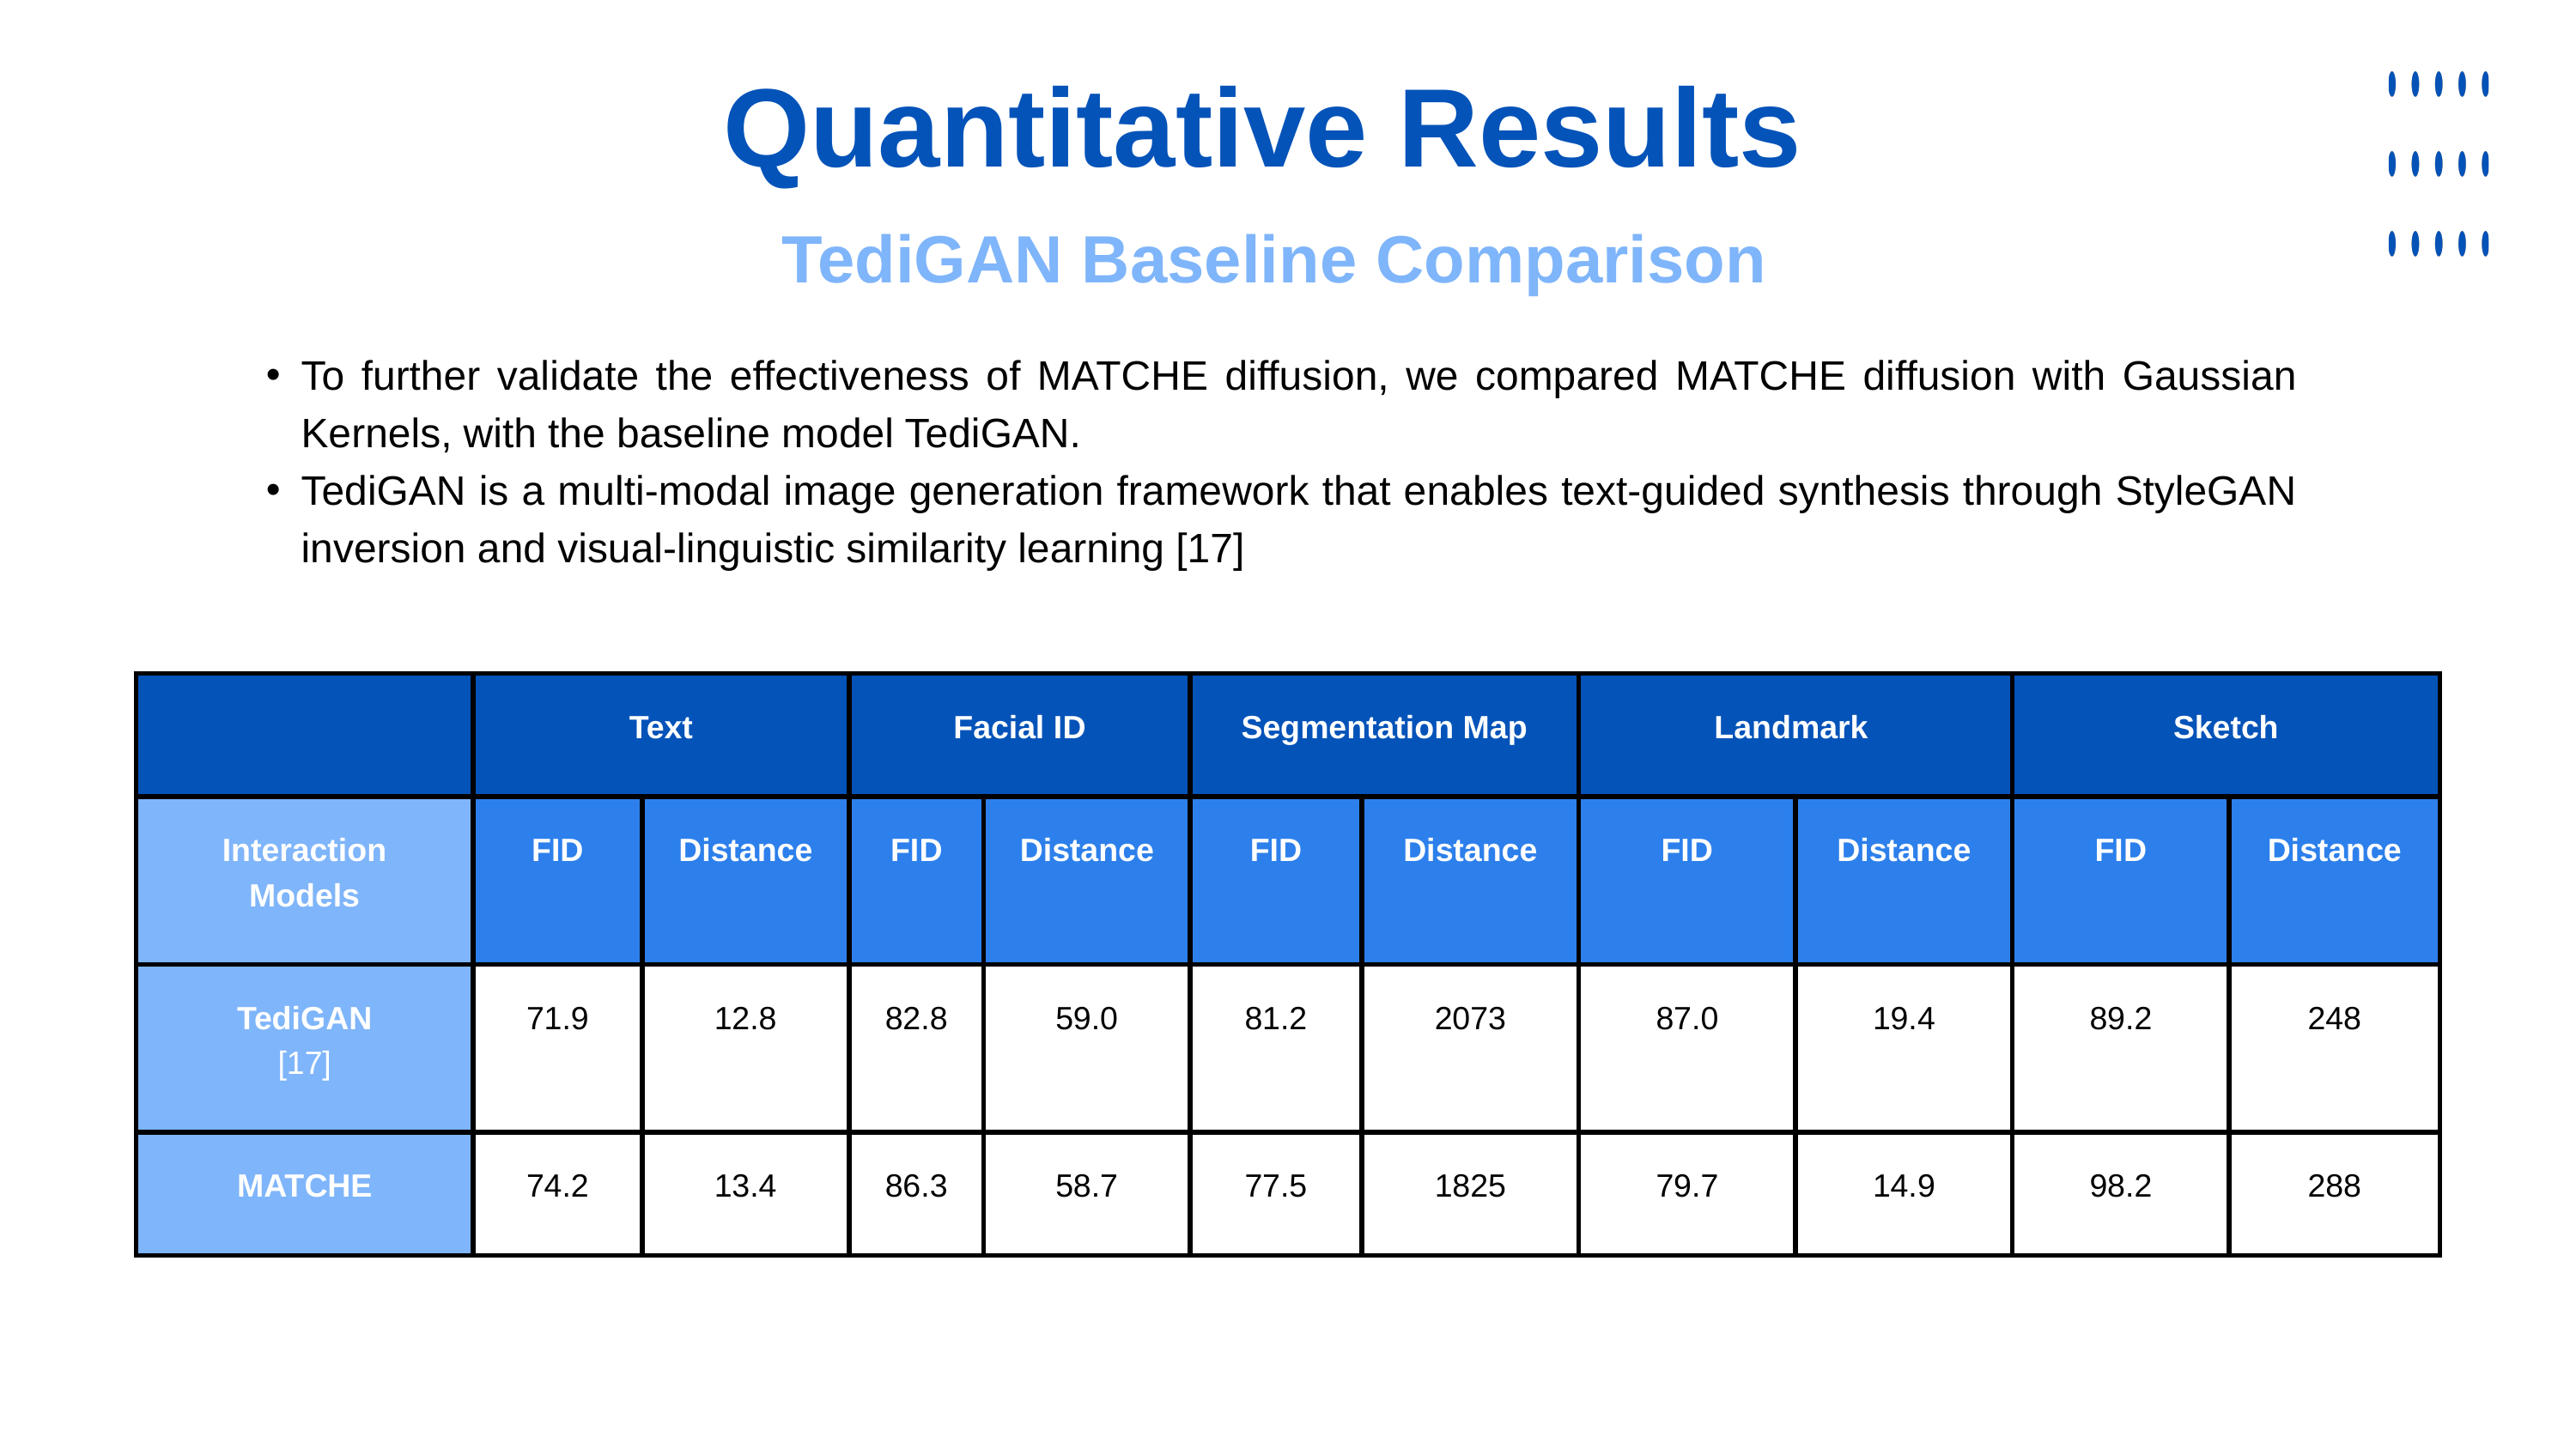

Quantitative Results

 TediGAN Baseline Comparison
To further validate the effectiveness of MATCHE diffusion, we compared MATCHE diffusion with Gaussian Kernels, with the baseline model TediGAN.
TediGAN is a multi-modal image generation framework that enables text-guided synthesis through StyleGAN inversion and visual-linguistic similarity learning [17]
|  | Text | Text | Facial ID | Facial ID | Segmentation Map | Segmentation Map | Landmark | Landmark | Sketch | Sketch |
| --- | --- | --- | --- | --- | --- | --- | --- | --- | --- | --- |
| Interaction Models | FID | Distance | FID | Distance | FID | Distance | FID | Distance | FID | Distance |
| TediGAN [17] | 71.9 | 12.8 | 82.8 | 59.0 | 81.2 | 2073 | 87.0 | 19.4 | 89.2 | 248 |
| MATCHE | 74.2 | 13.4 | 86.3 | 58.7 | 77.5 | 1825 | 79.7 | 14.9 | 98.2 | 288 |